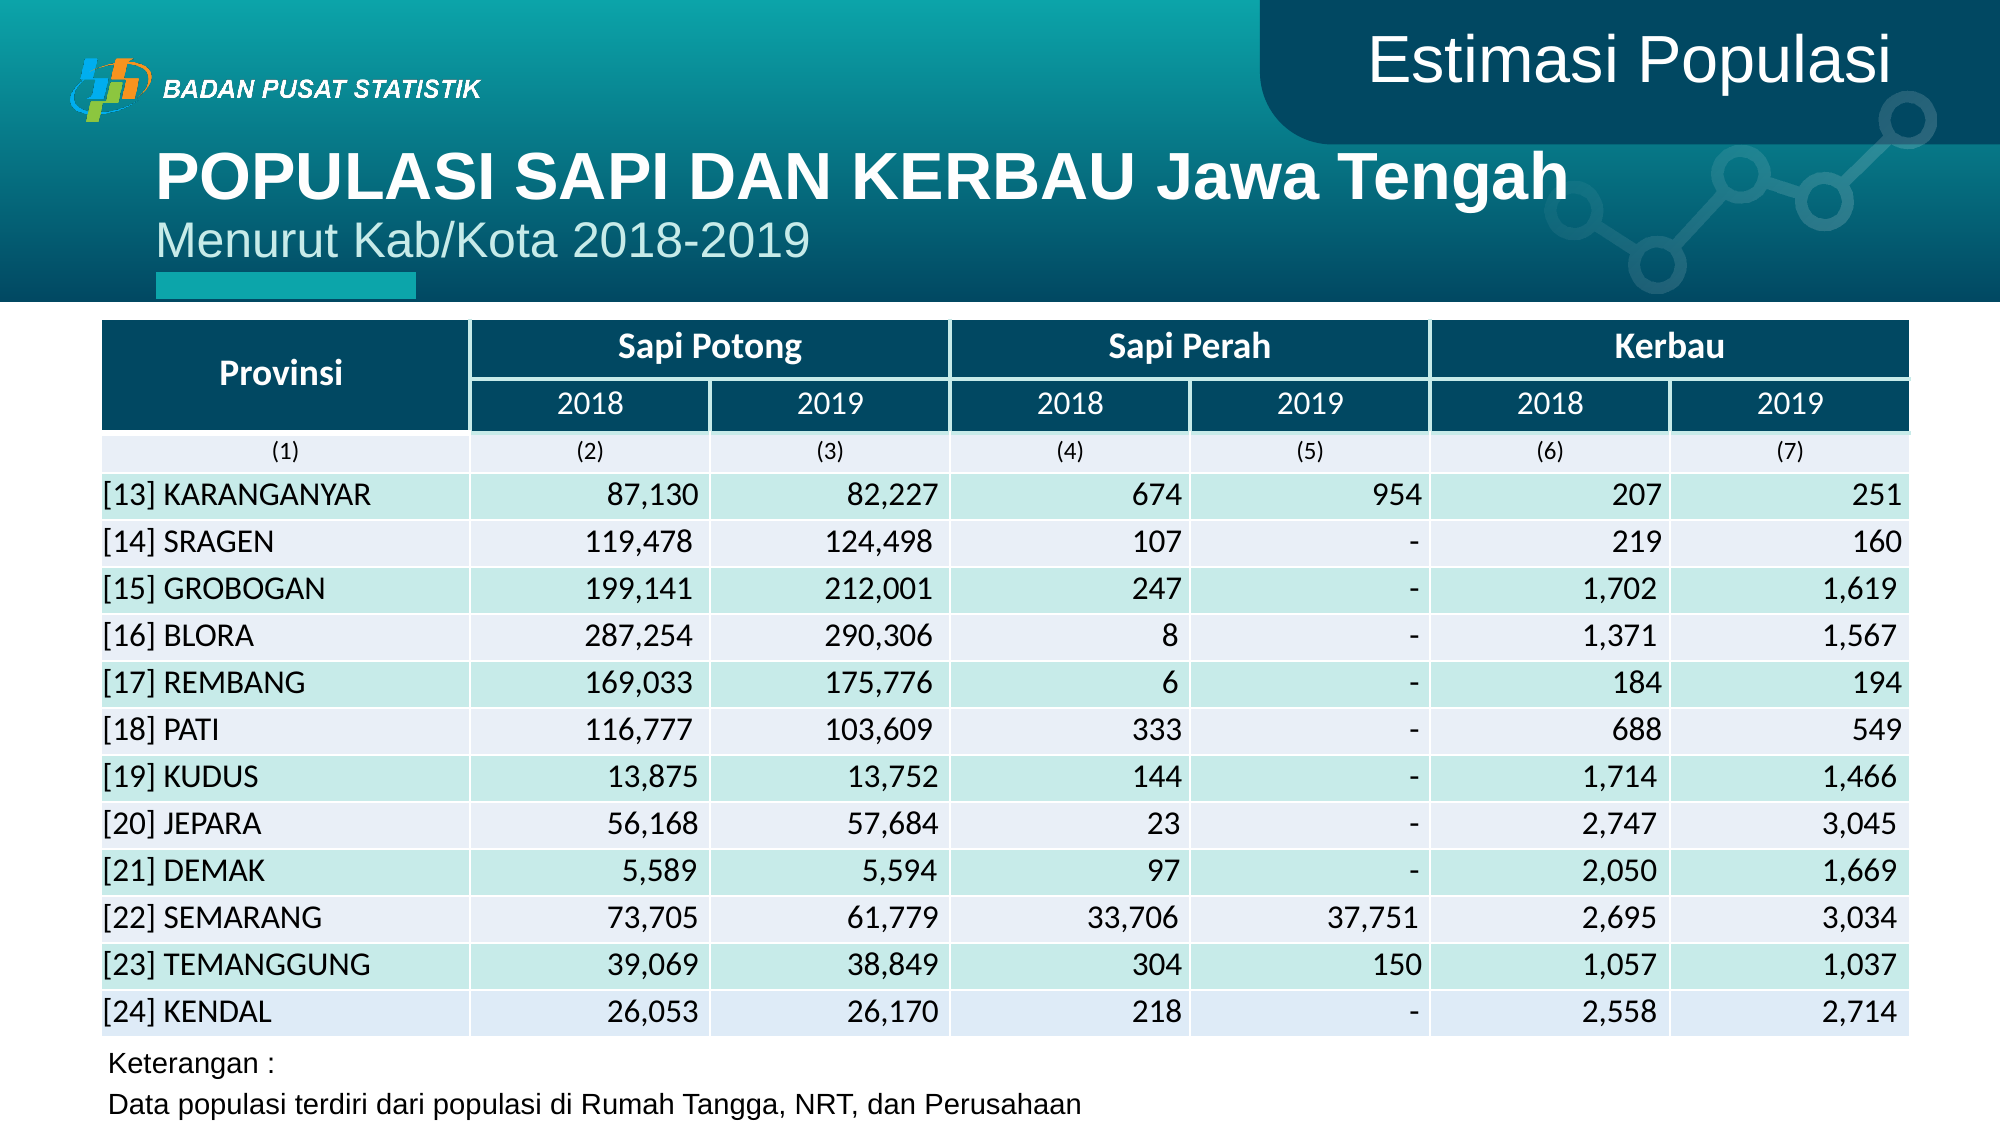

Estimasi Populasi
POPULASI SAPI DAN KERBAU Jawa Tengah
Menurut Kab/Kota 2018-2019
| Provinsi | Sapi Potong |  | Sapi Perah |  | Kerbau |  |
| --- | --- | --- | --- | --- | --- | --- |
|  | 2018 | 2019 | 2018 | 2019 | 2018 | 2019 |
| (1) | (2) | (3) | (4) | (5) | (6) | (7) |
| [13] KARANGANYAR | 87,130 | 82,227 | 674 | 954 | 207 | 251 |
| [14] SRAGEN | 119,478 | 124,498 | 107 | - | 219 | 160 |
| [15] GROBOGAN | 199,141 | 212,001 | 247 | - | 1,702 | 1,619 |
| [16] BLORA | 287,254 | 290,306 | 8 | - | 1,371 | 1,567 |
| [17] REMBANG | 169,033 | 175,776 | 6 | - | 184 | 194 |
| [18] PATI | 116,777 | 103,609 | 333 | - | 688 | 549 |
| [19] KUDUS | 13,875 | 13,752 | 144 | - | 1,714 | 1,466 |
| [20] JEPARA | 56,168 | 57,684 | 23 | - | 2,747 | 3,045 |
| [21] DEMAK | 5,589 | 5,594 | 97 | - | 2,050 | 1,669 |
| [22] SEMARANG | 73,705 | 61,779 | 33,706 | 37,751 | 2,695 | 3,034 |
| [23] TEMANGGUNG | 39,069 | 38,849 | 304 | 150 | 1,057 | 1,037 |
| [24] KENDAL | 26,053 | 26,170 | 218 | - | 2,558 | 2,714 |
Keterangan :
Data populasi terdiri dari populasi di Rumah Tangga, NRT, dan Perusahaan